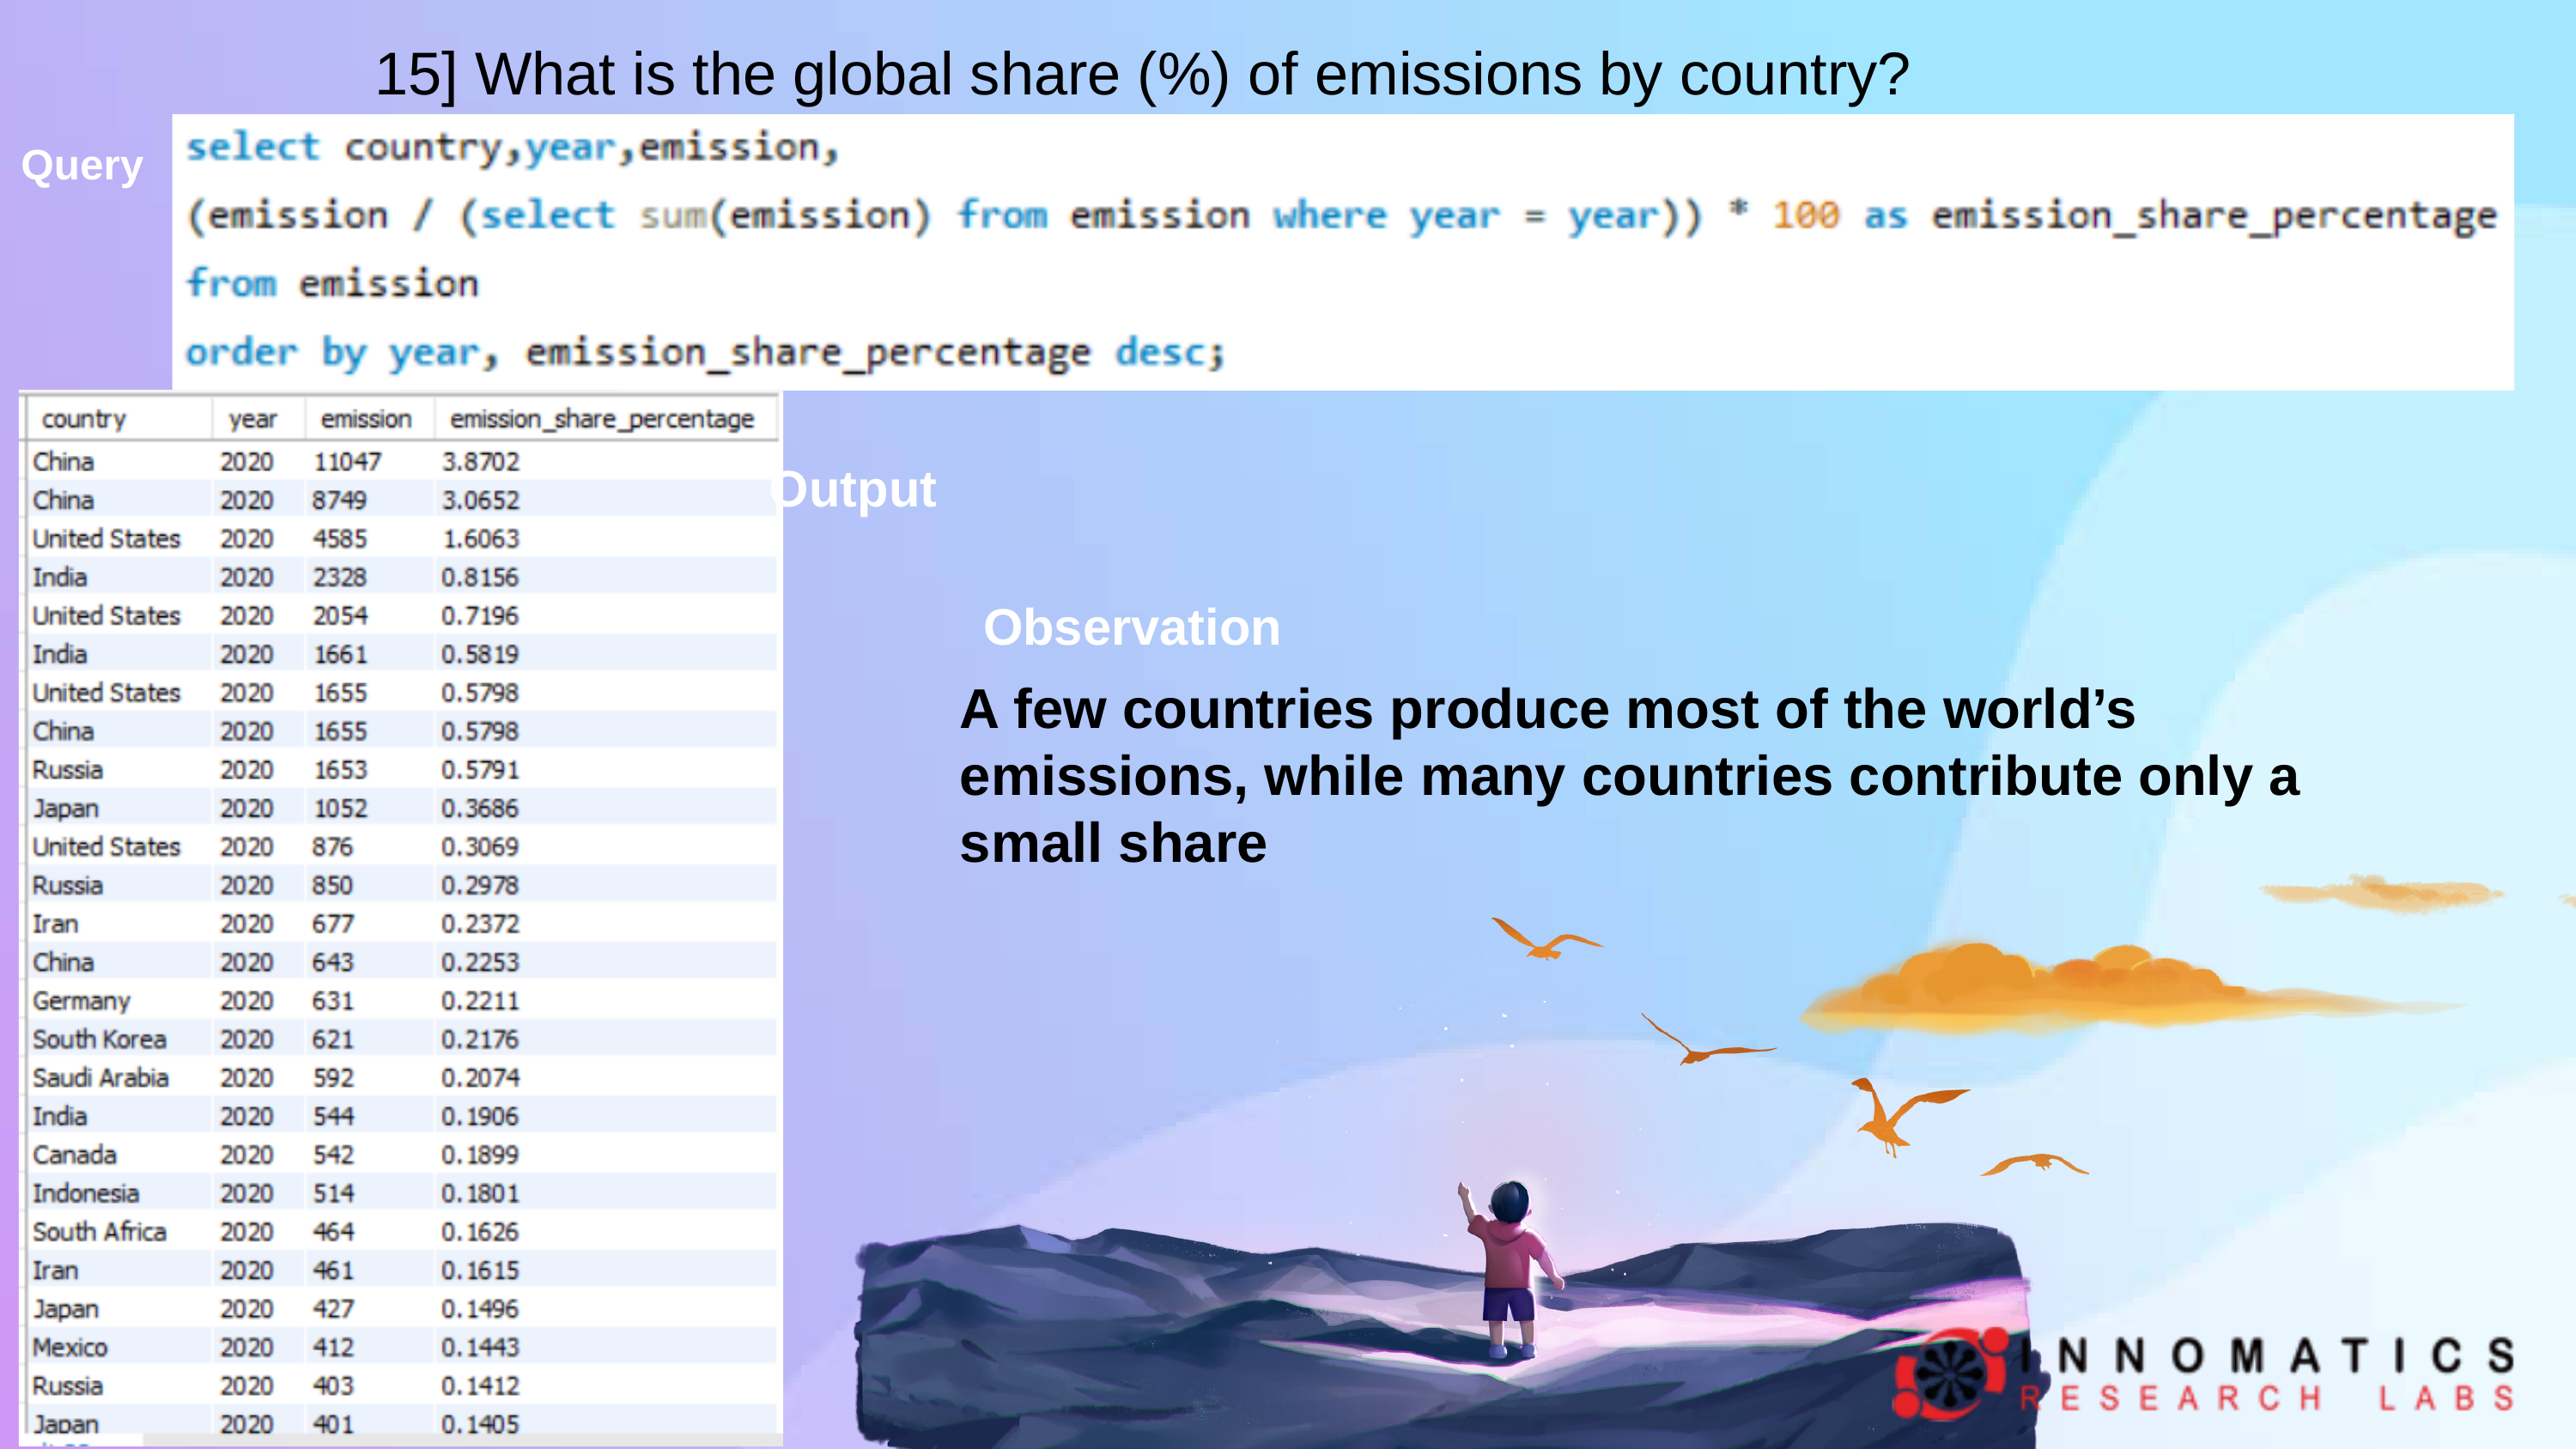

15] What is the global share (%) of emissions by country?

Query

Output
Observation
A few countries produce most of the world’s emissions, while many countries contribute only a small share